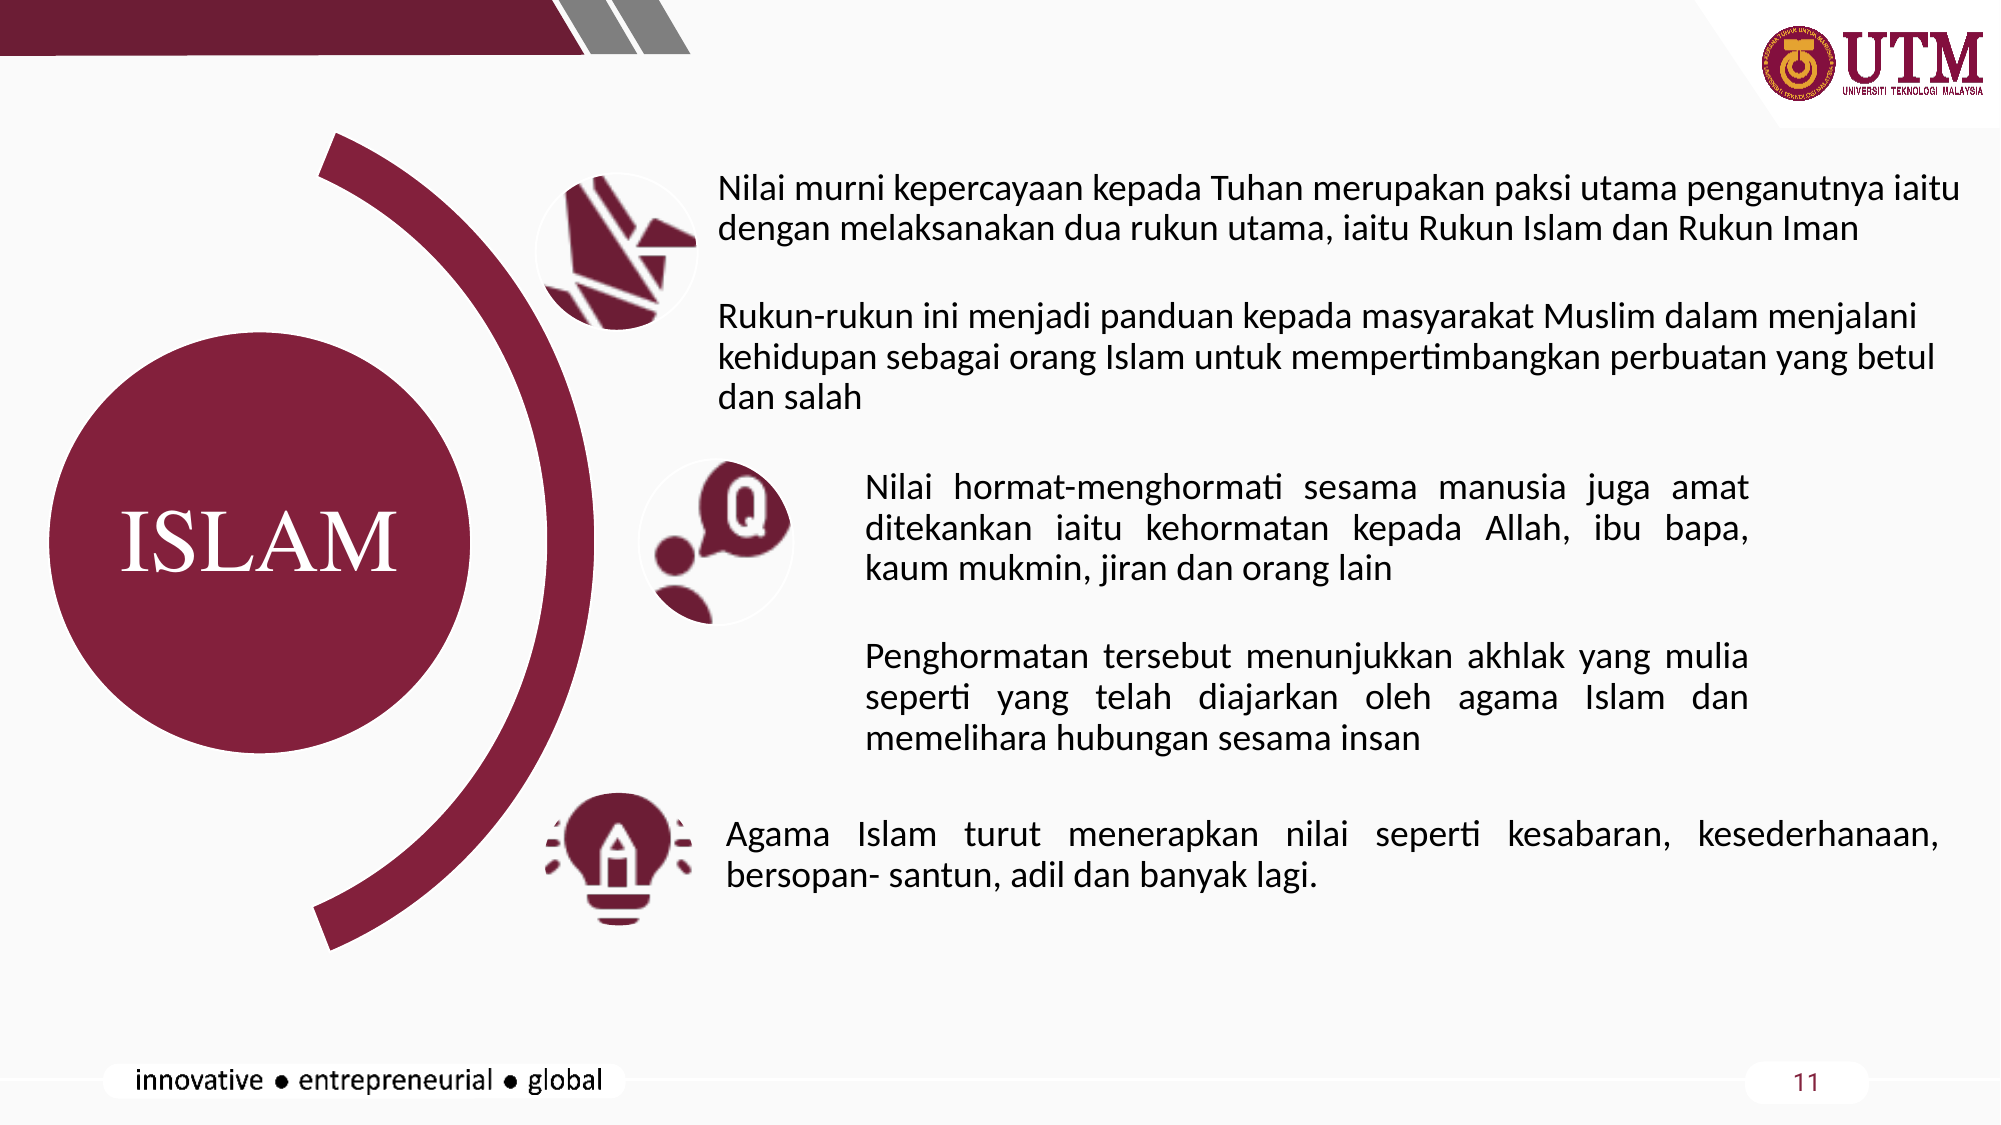

Nilai murni kepercayaan kepada Tuhan merupakan paksi utama penganutnya iaitu dengan melaksanakan dua rukun utama, iaitu Rukun Islam dan Rukun Iman

Rukun-rukun ini menjadi panduan kepada masyarakat Muslim dalam menjalani kehidupan sebagai orang Islam untuk mempertimbangkan perbuatan yang betul dan salah

ISLAM

Nilai hormat-menghormati sesama manusia juga amat ditekankan iaitu kehormatan kepada Allah, ibu bapa, kaum mukmin, jiran dan orang lain

Penghormatan tersebut menunjukkan akhlak yang mulia seperti yang telah diajarkan oleh agama Islam dan memelihara hubungan sesama insan

Agama Islam turut menerapkan nilai seperti kesabaran, kesederhanaan, bersopan- santun, adil dan banyak lagi.

11